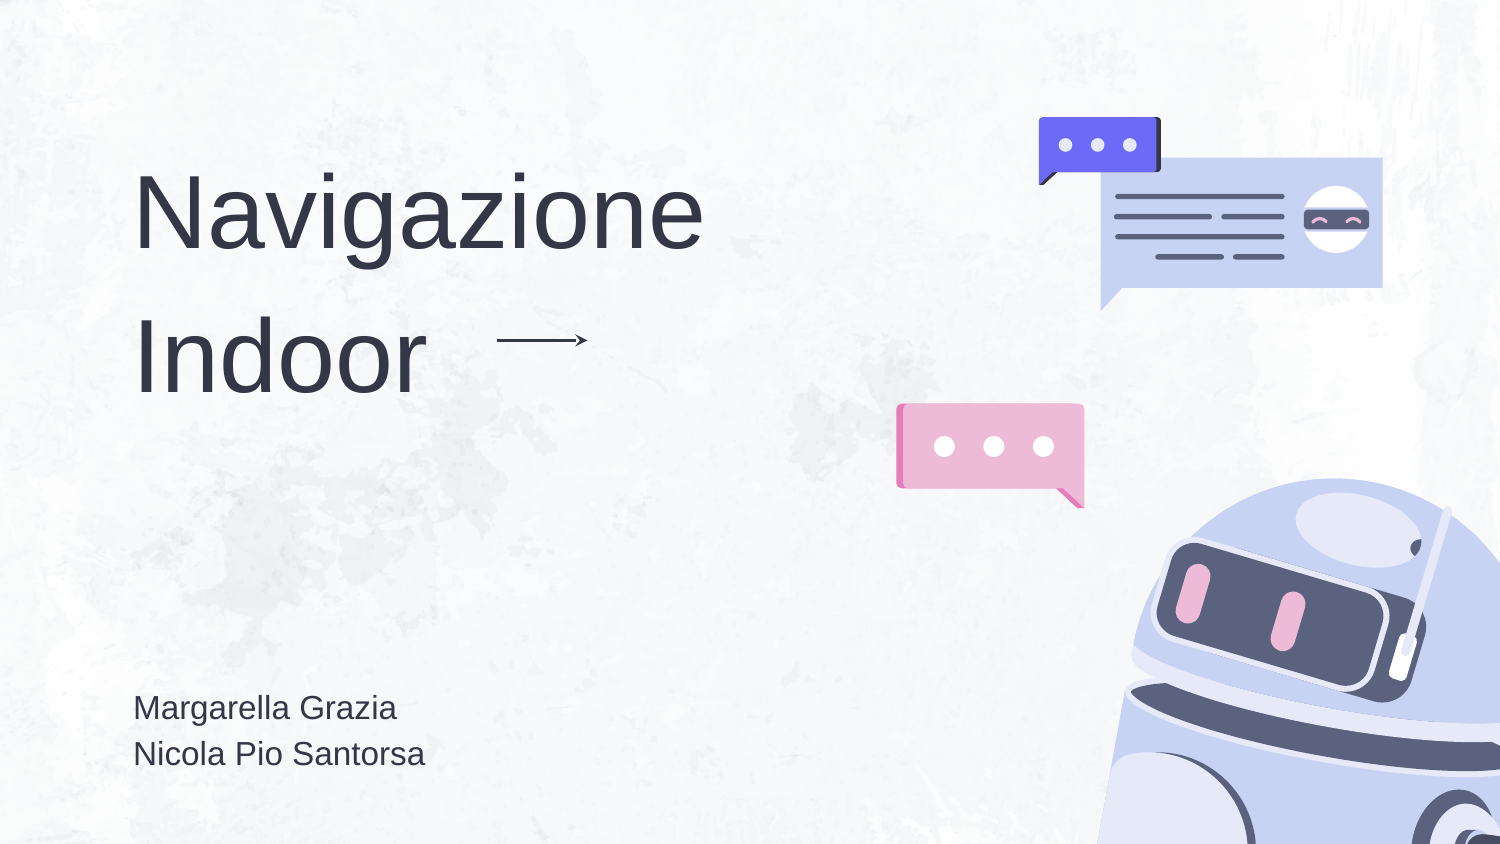

# Navigazione Indoor

Margarella Grazia
Nicola Pio Santorsa